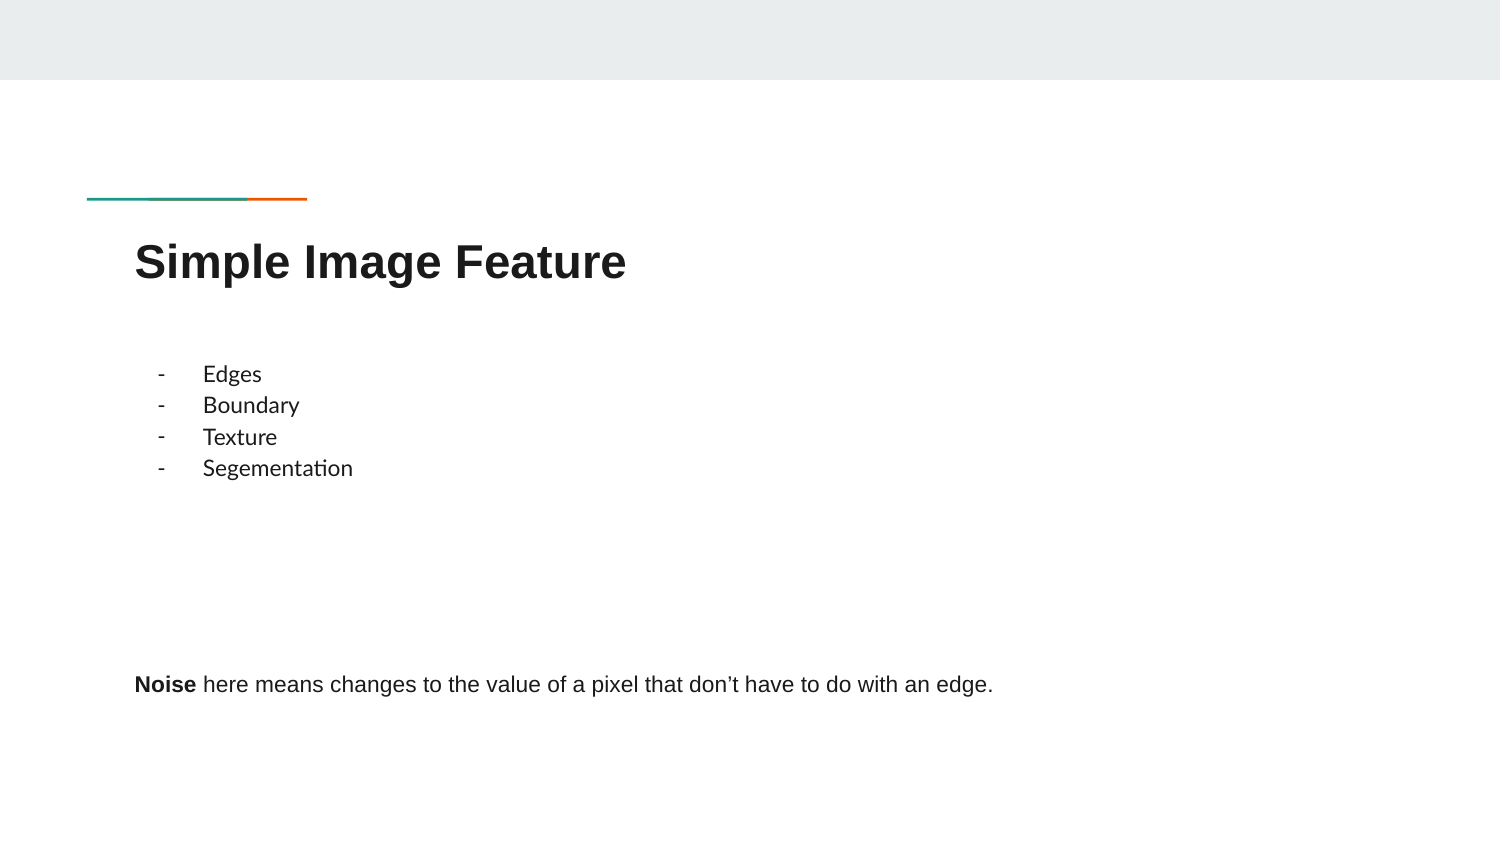

# Simple Image Feature
Edges
Boundary
Texture
Segementation

Noise here means changes to the value of a pixel that don’t have to do with an edge.